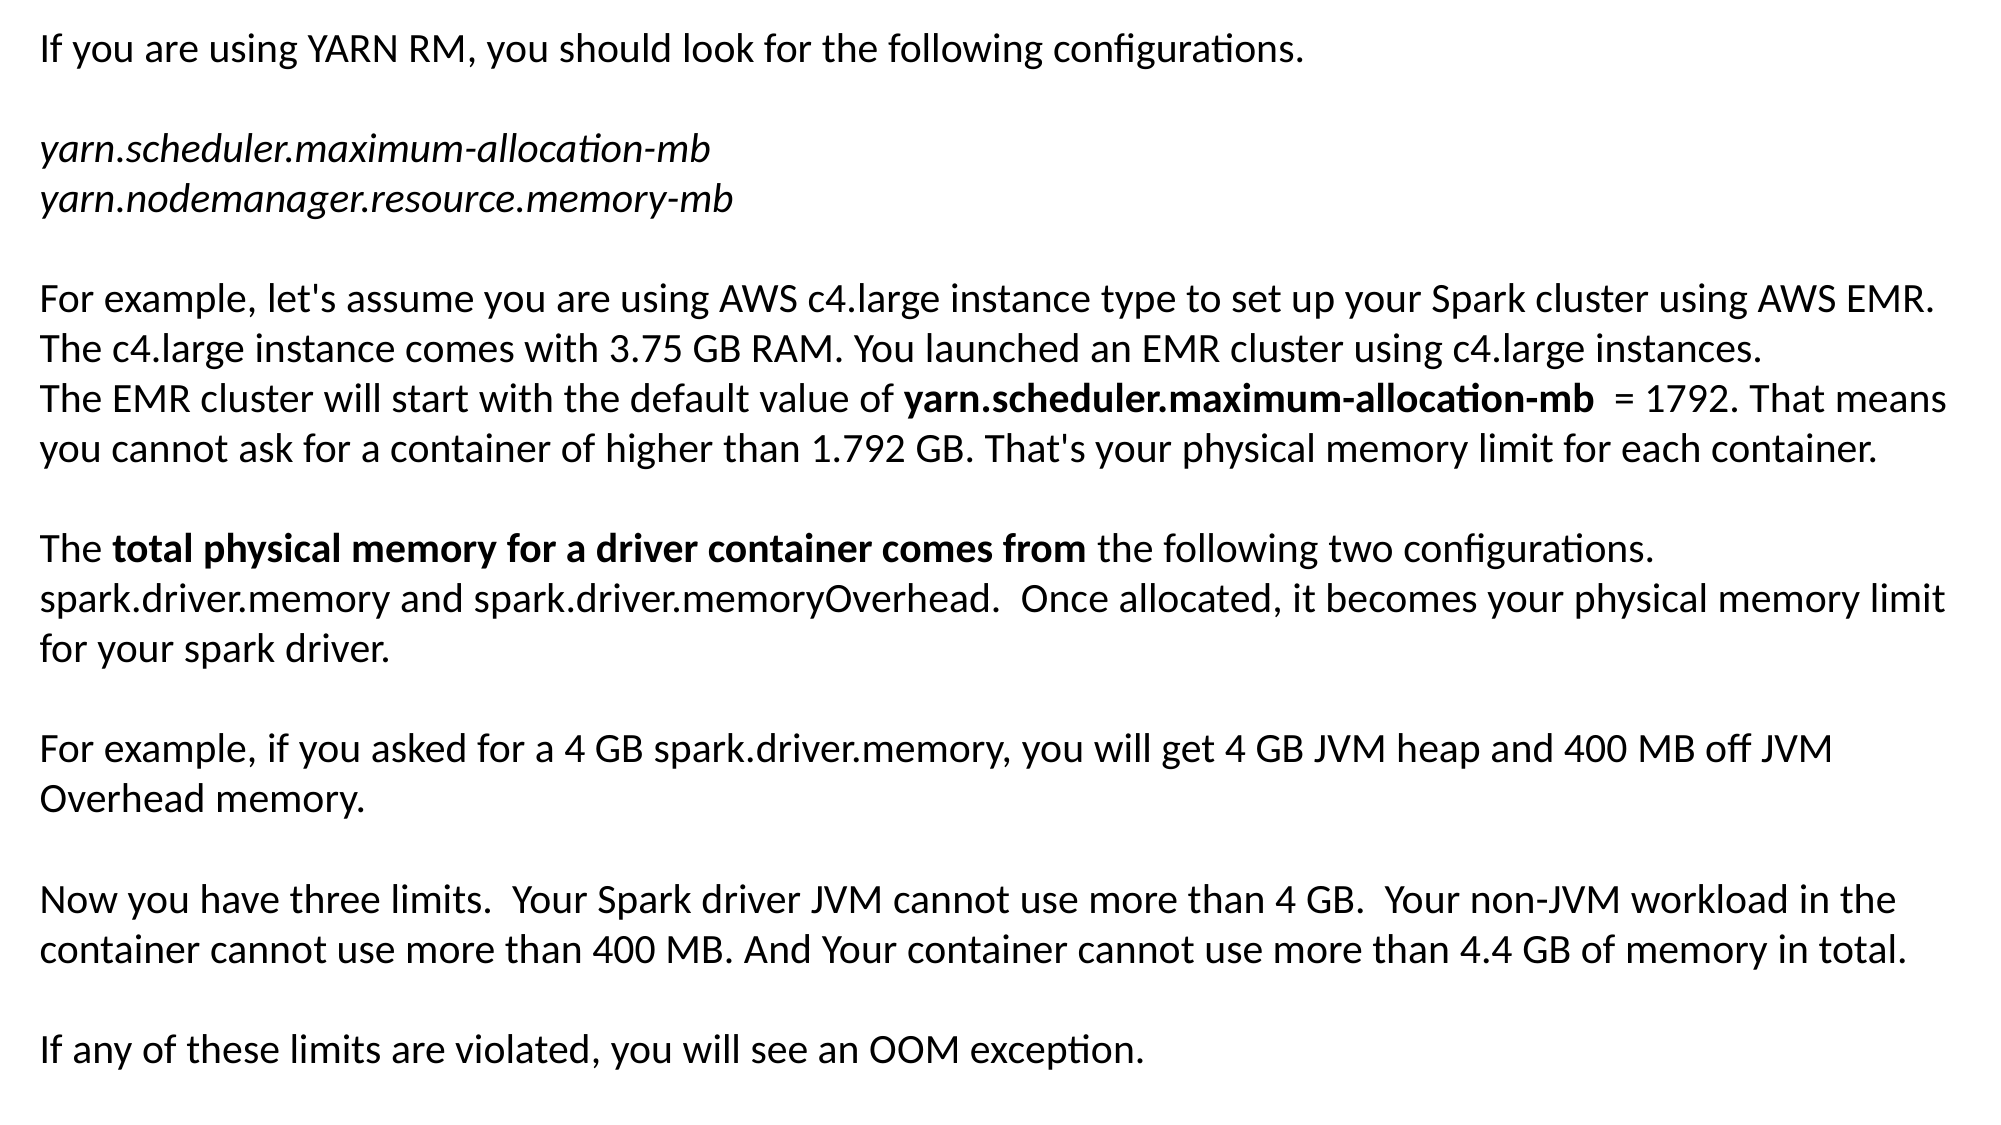

If you are using YARN RM, you should look for the following configurations.

yarn.scheduler.maximum-allocation-mb
yarn.nodemanager.resource.memory-mb
For example, let's assume you are using AWS c4.large instance type to set up your Spark cluster using AWS EMR.
The c4.large instance comes with 3.75 GB RAM. You launched an EMR cluster using c4.large instances.
The EMR cluster will start with the default value of yarn.scheduler.maximum-allocation-mb  = 1792. That means you cannot ask for a container of higher than 1.792 GB. That's your physical memory limit for each container.
The total physical memory for a driver container comes from the following two configurations. spark.driver.memory and spark.driver.memoryOverhead.  Once allocated, it becomes your physical memory limit for your spark driver.

For example, if you asked for a 4 GB spark.driver.memory, you will get 4 GB JVM heap and 400 MB off JVM Overhead memory.

Now you have three limits.  Your Spark driver JVM cannot use more than 4 GB.  Your non-JVM workload in the container cannot use more than 400 MB. And Your container cannot use more than 4.4 GB of memory in total.

If any of these limits are violated, you will see an OOM exception.